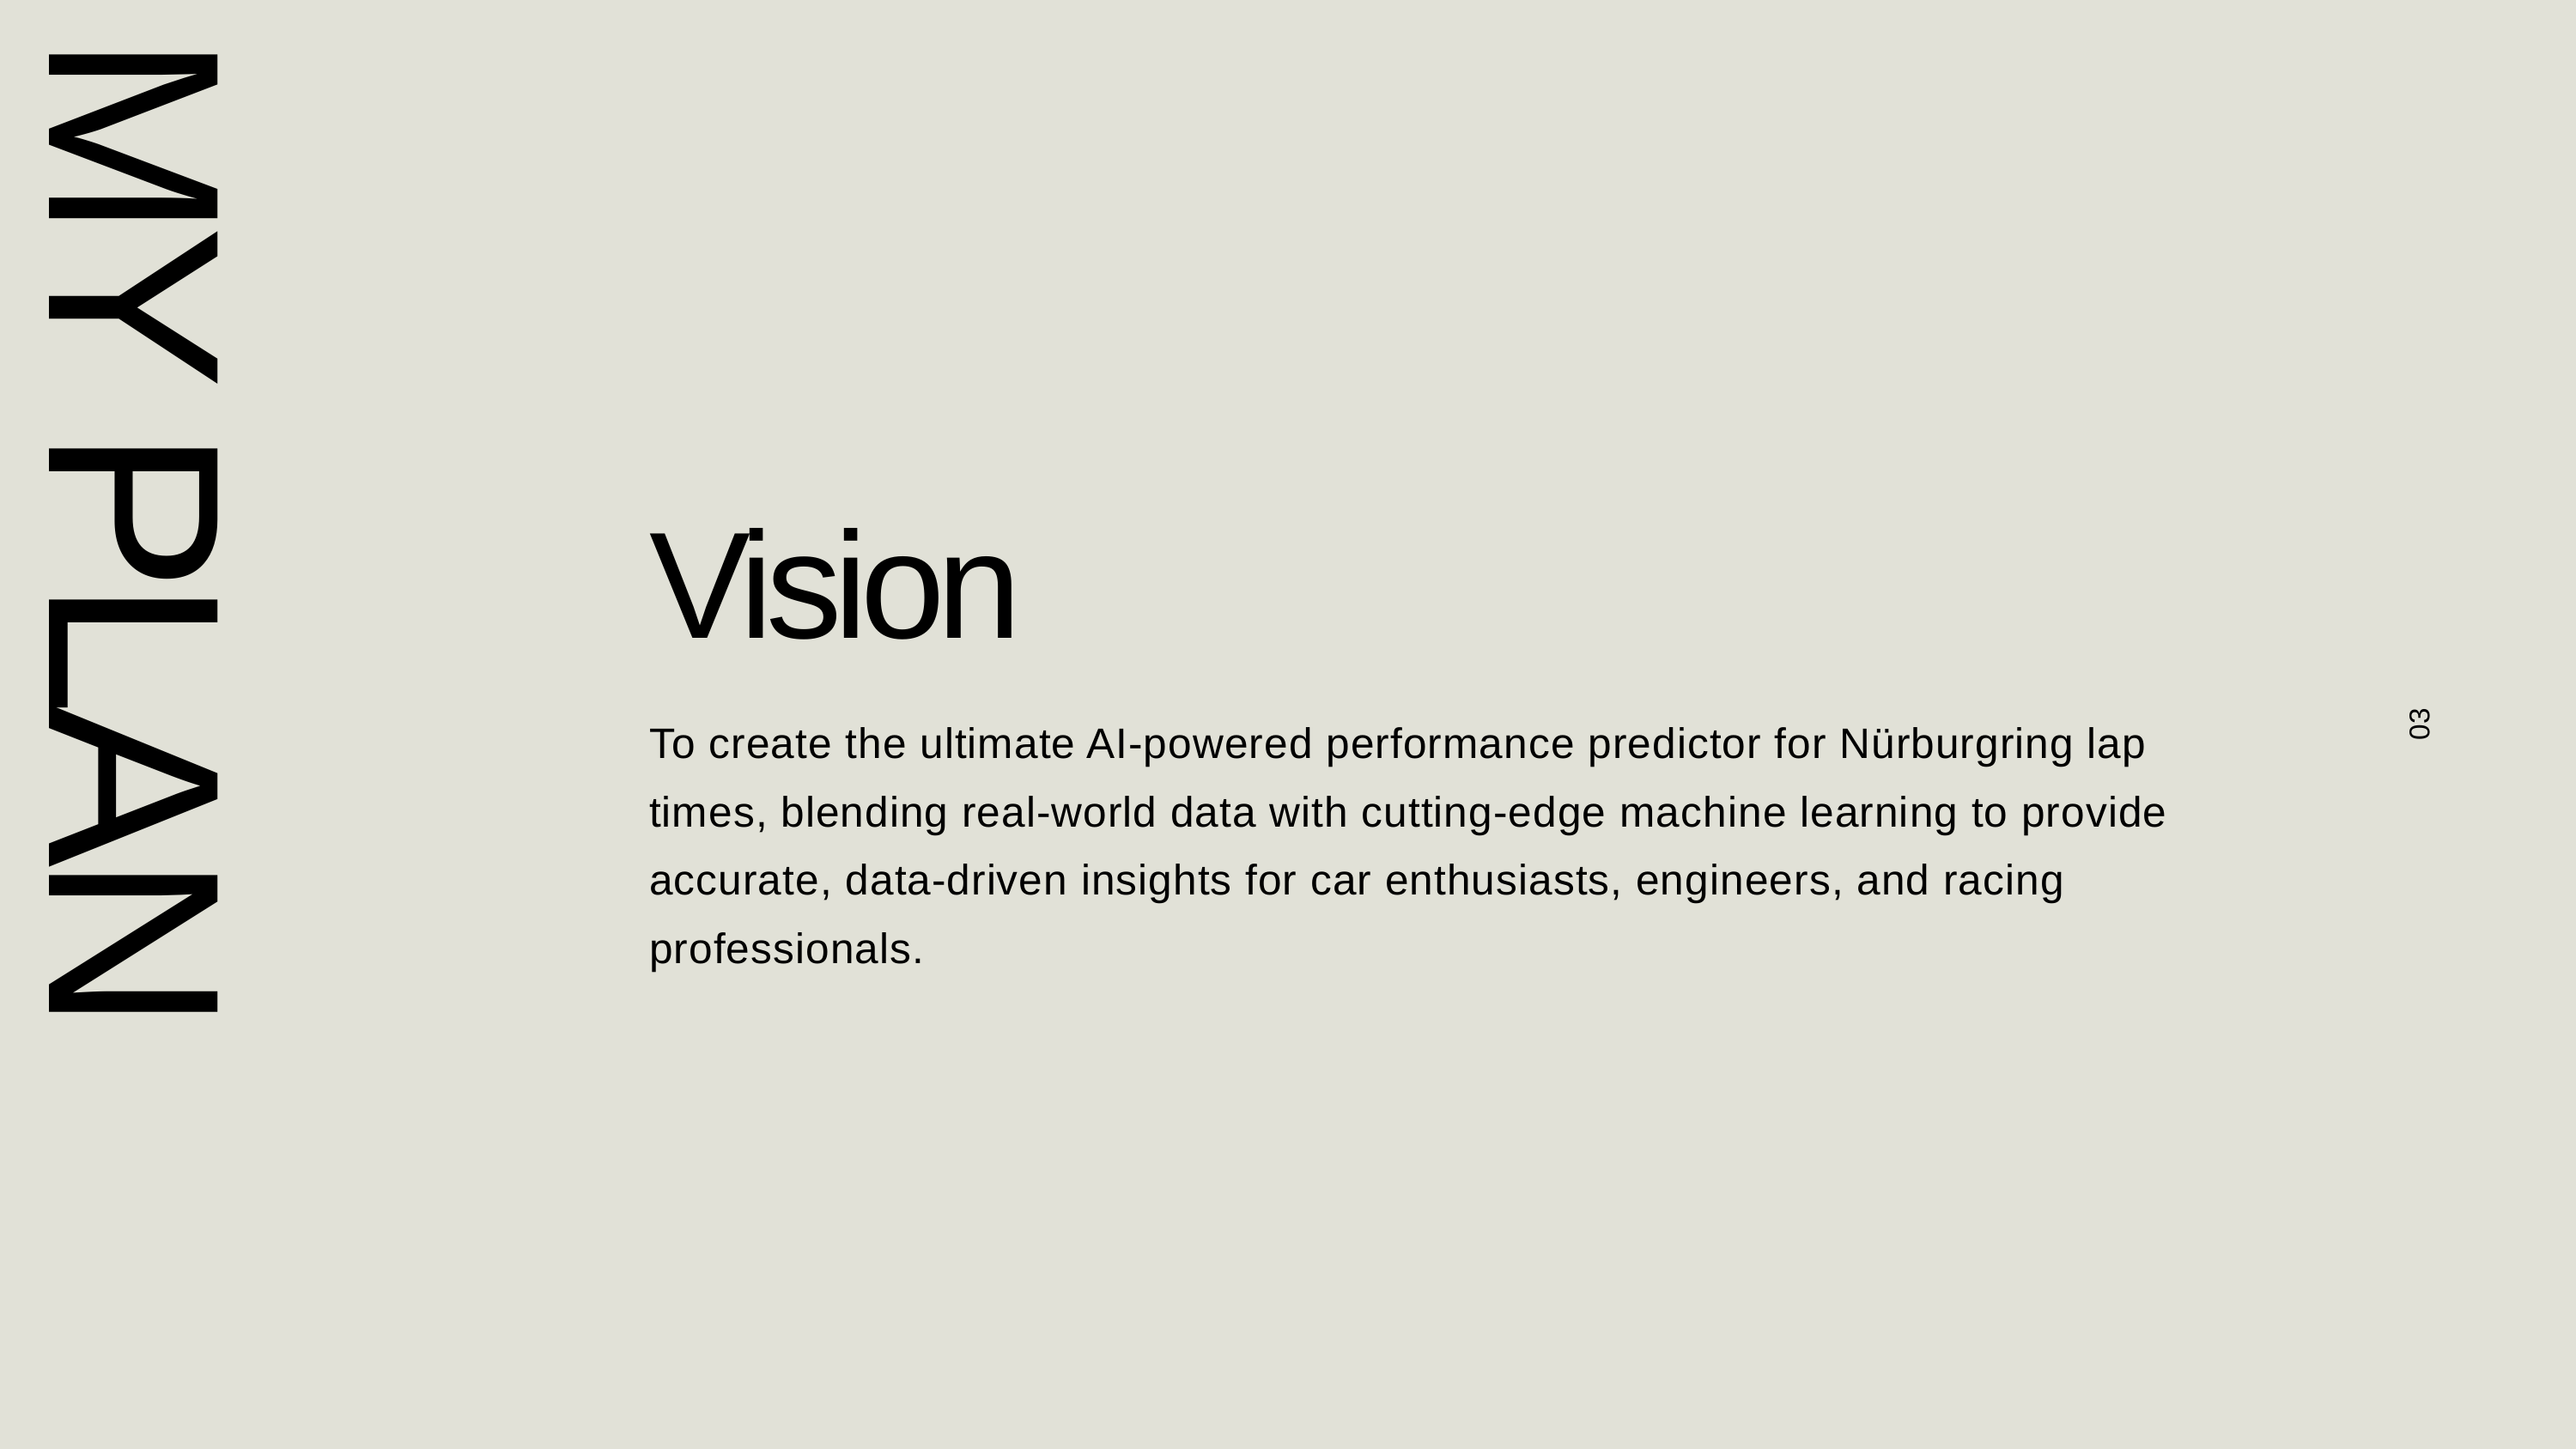

Vision
To create the ultimate AI-powered performance predictor for Nürburgring lap times, blending real-world data with cutting-edge machine learning to provide accurate, data-driven insights for car enthusiasts, engineers, and racing professionals.
MY PLAN
03